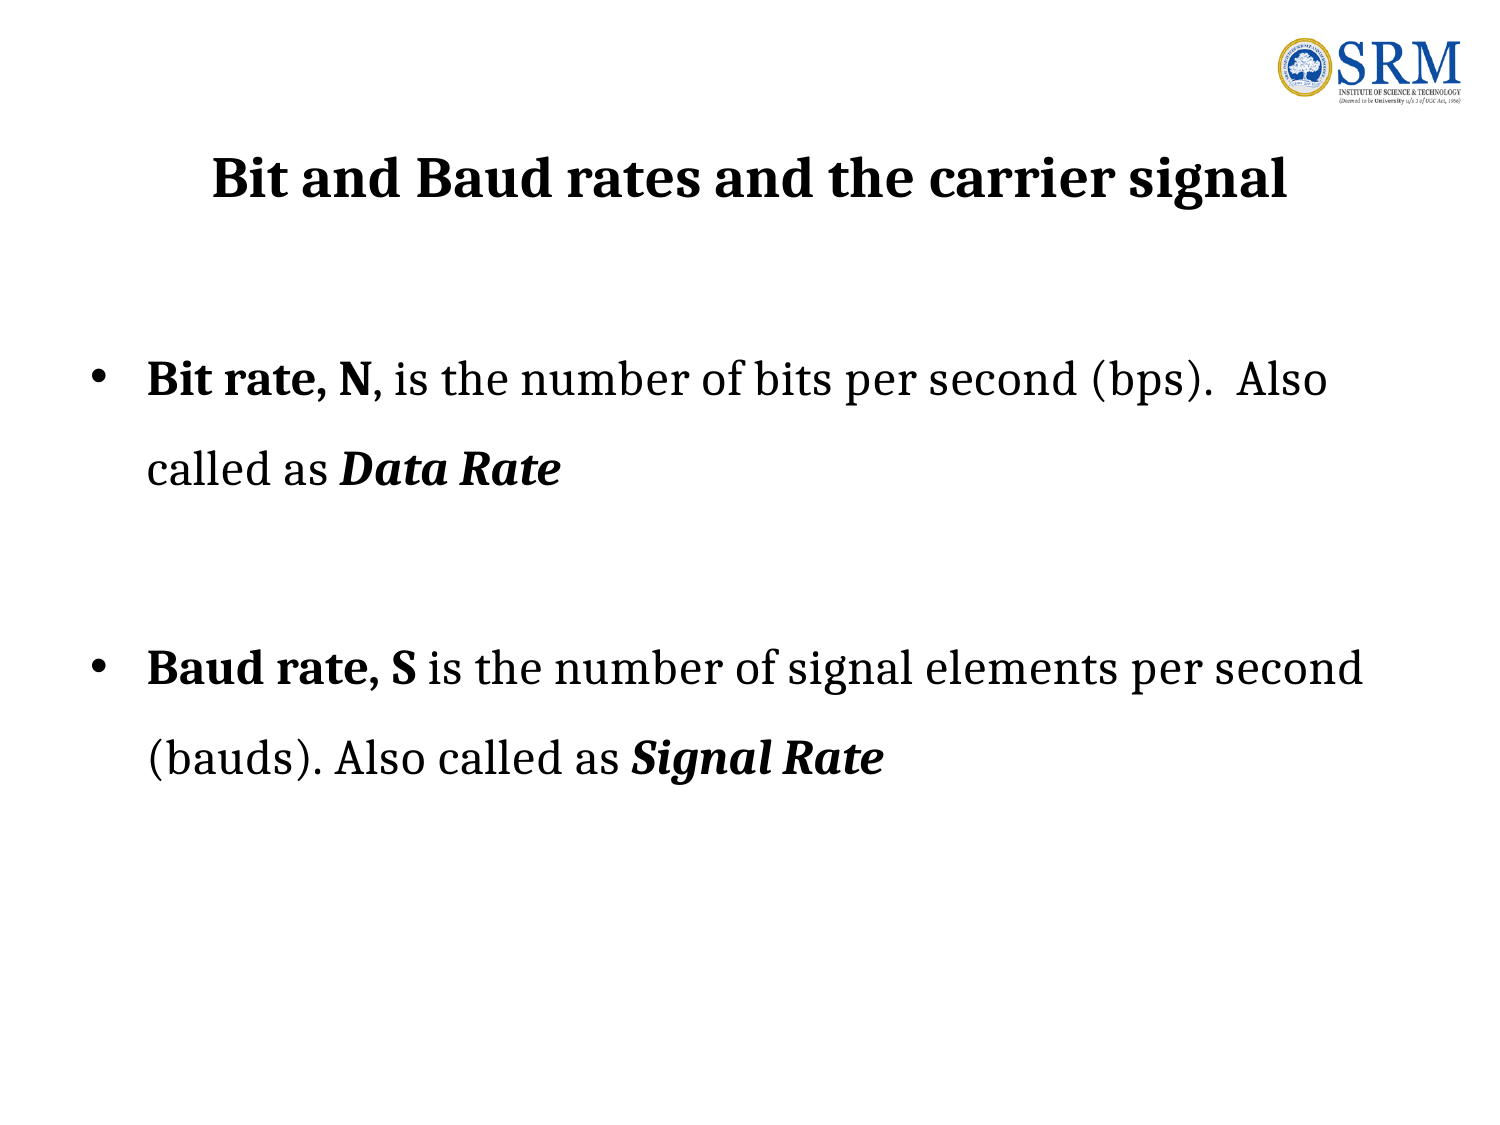

# Bit and Baud rates and the carrier signal

Bit rate, N, is the number of bits per second (bps).  Also called as Data Rate

Baud rate, S is the number of signal elements per second (bauds). Also called as Signal Rate